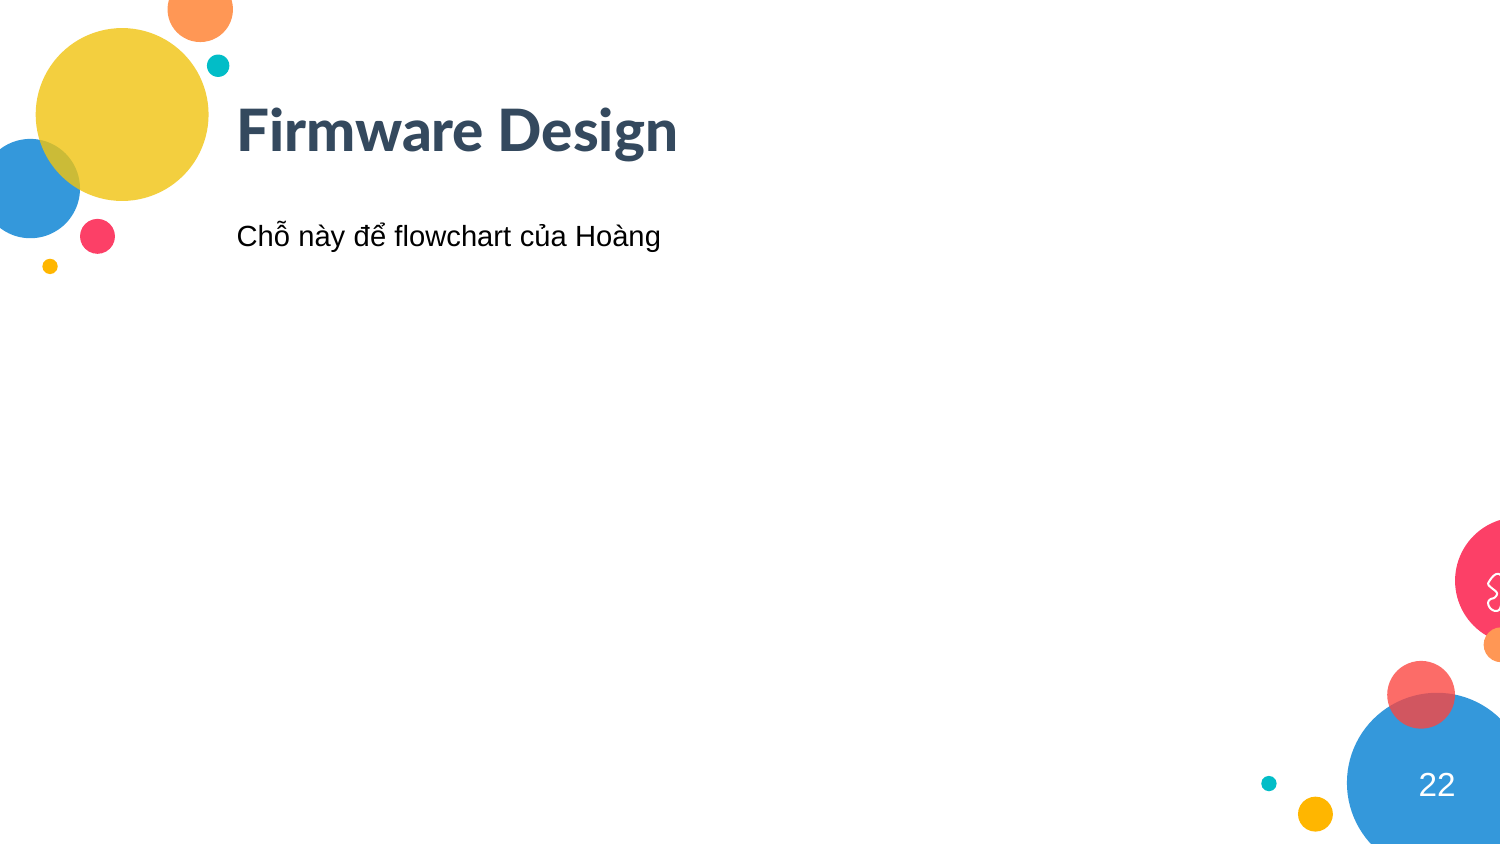

# Firmware Design
Chỗ này để flowchart của Hoàng
22